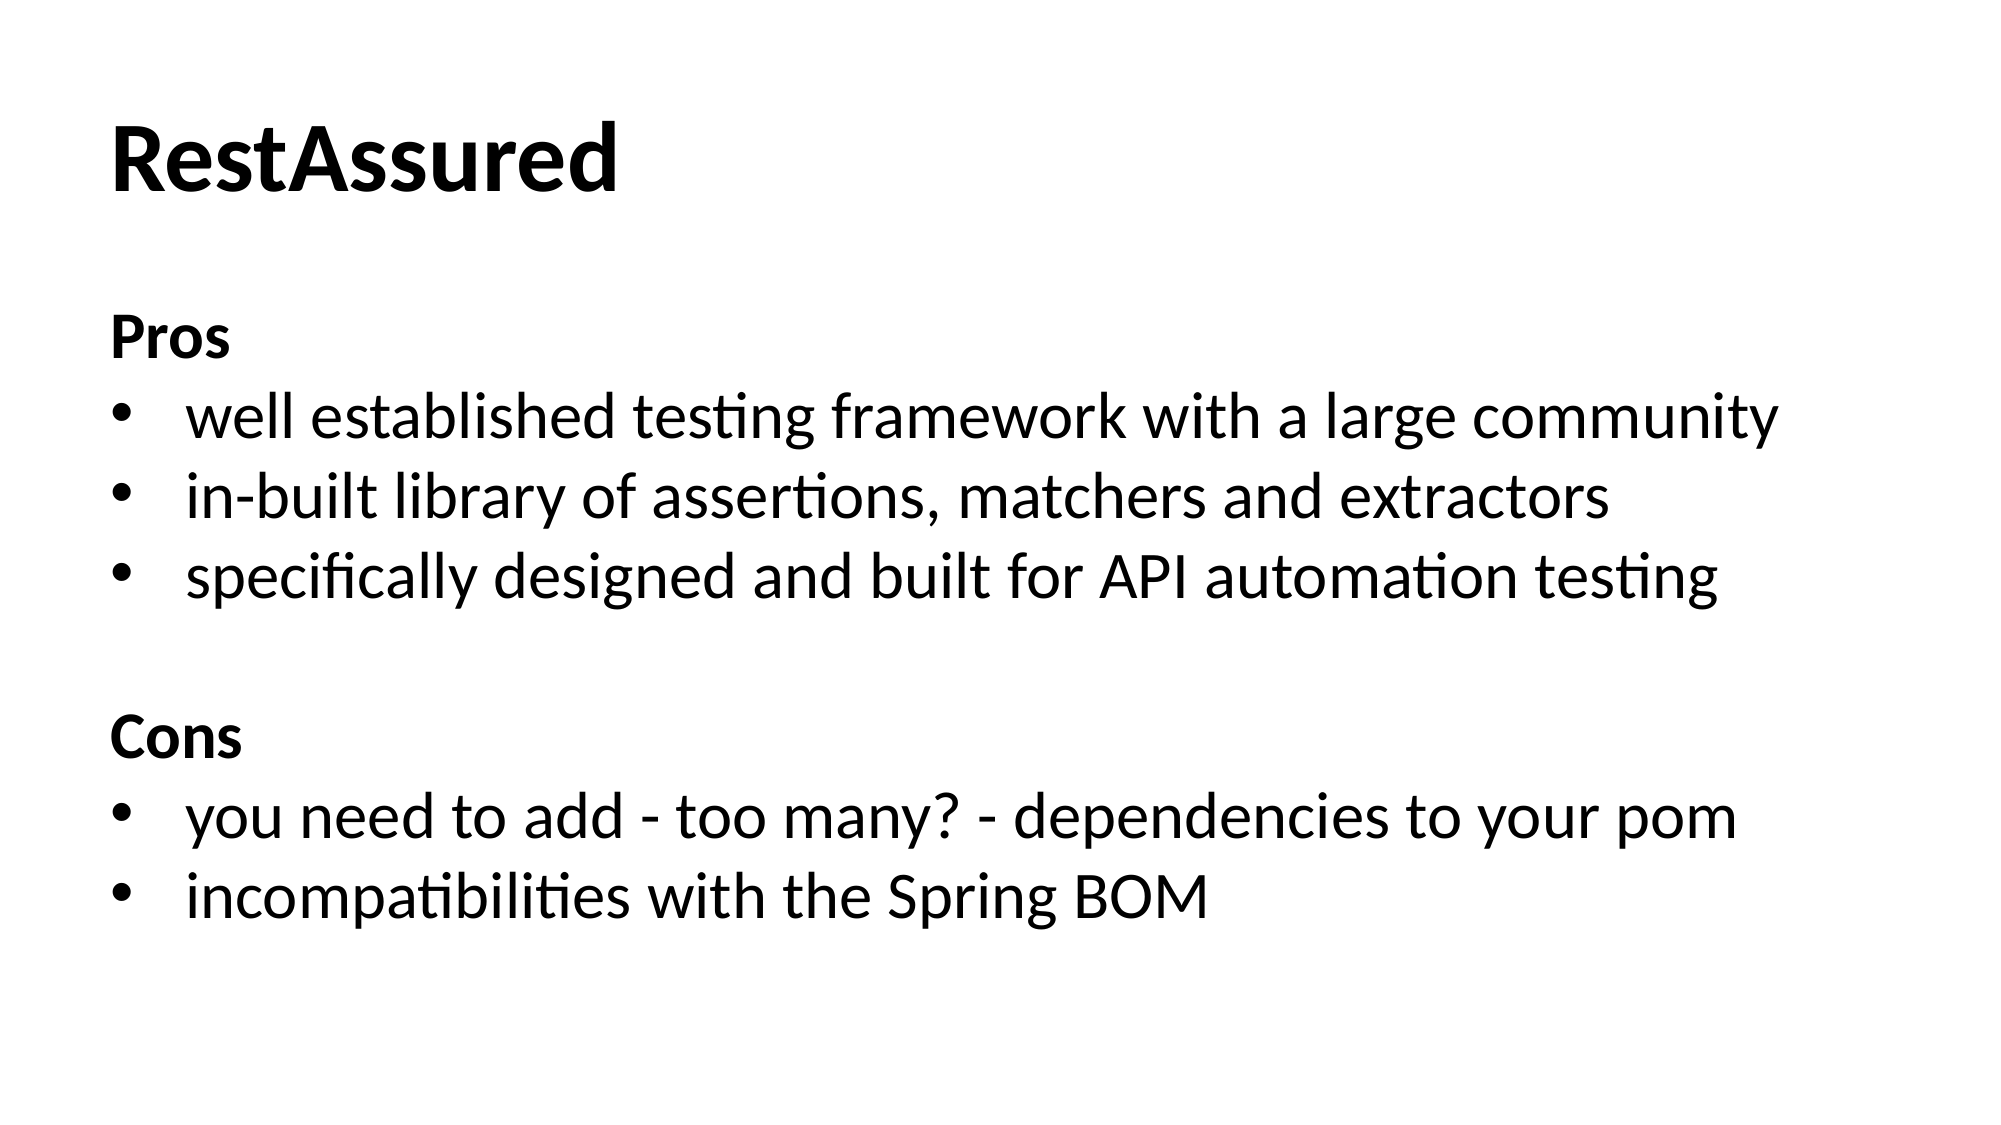

RestAssured

Pros
well established testing framework with a large community
in-built library of assertions, matchers and extractors
specifically designed and built for API automation testing

Cons
you need to add - too many? - dependencies to your pom
incompatibilities with the Spring BOM